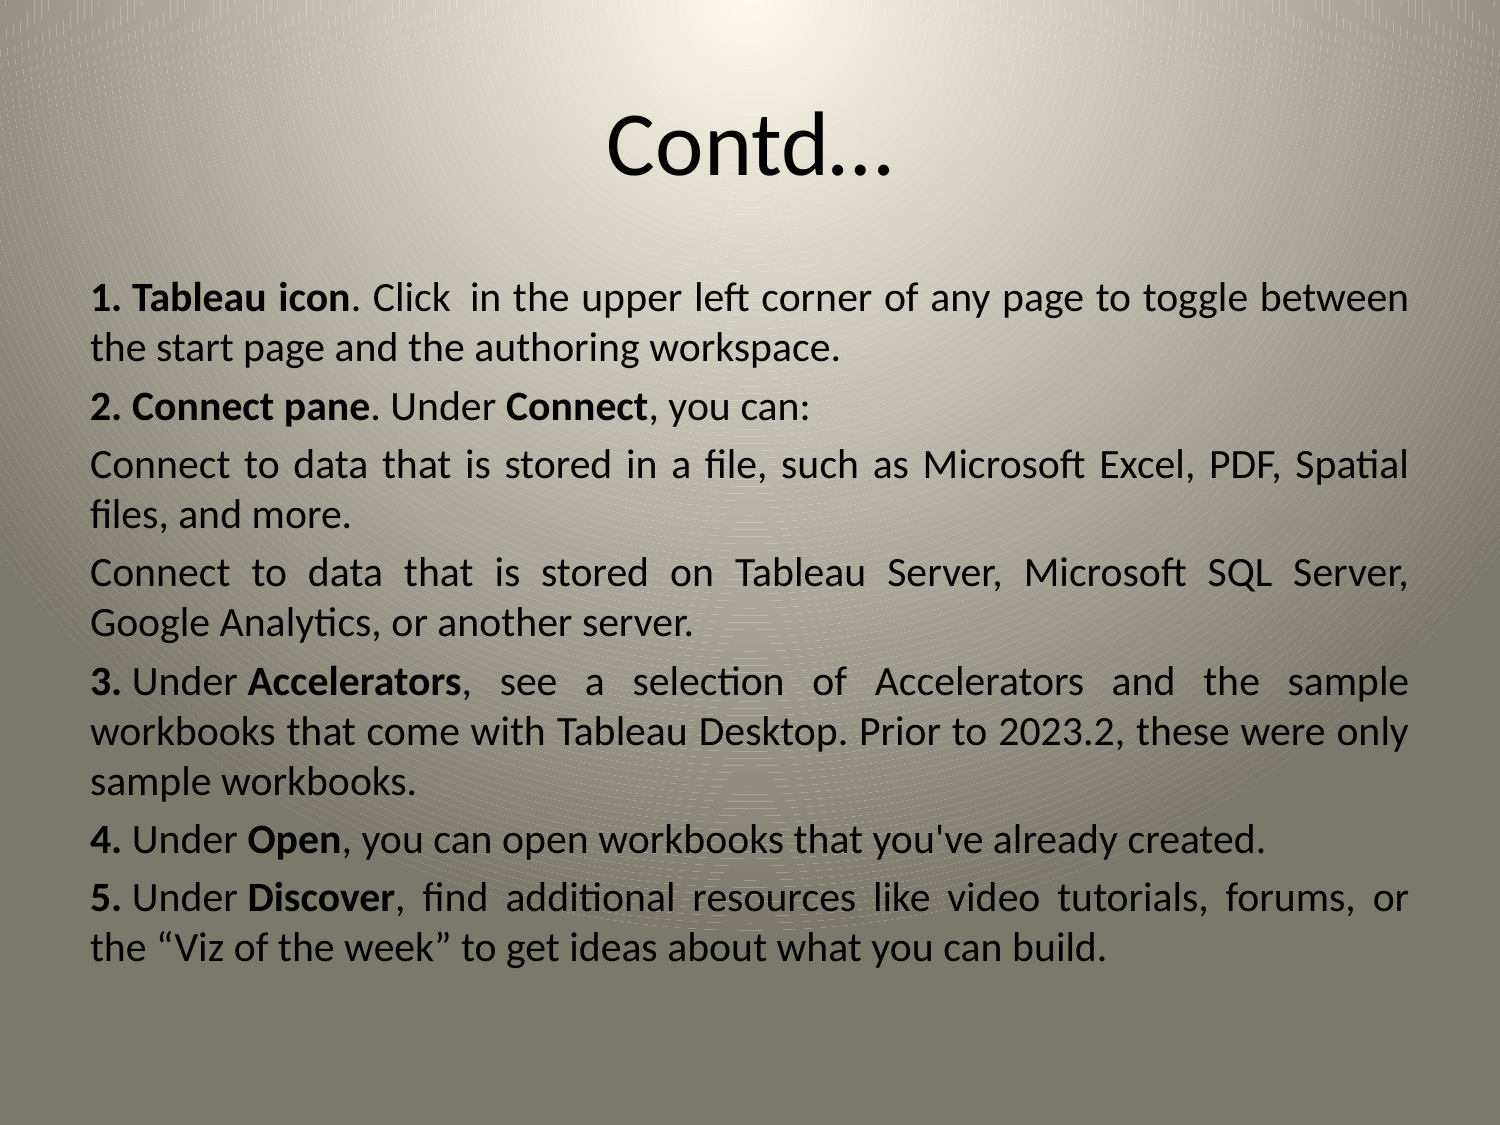

# Contd…
1. Tableau icon. Click  in the upper left corner of any page to toggle between the start page and the authoring workspace.
2. Connect pane. Under Connect, you can:
Connect to data that is stored in a file, such as Microsoft Excel, PDF, Spatial files, and more.
Connect to data that is stored on Tableau Server, Microsoft SQL Server, Google Analytics, or another server.
3. Under Accelerators, see a selection of Accelerators and the sample workbooks that come with Tableau Desktop. Prior to 2023.2, these were only sample workbooks.
4. Under Open, you can open workbooks that you've already created.
5. Under Discover, find additional resources like video tutorials, forums, or the “Viz of the week” to get ideas about what you can build.